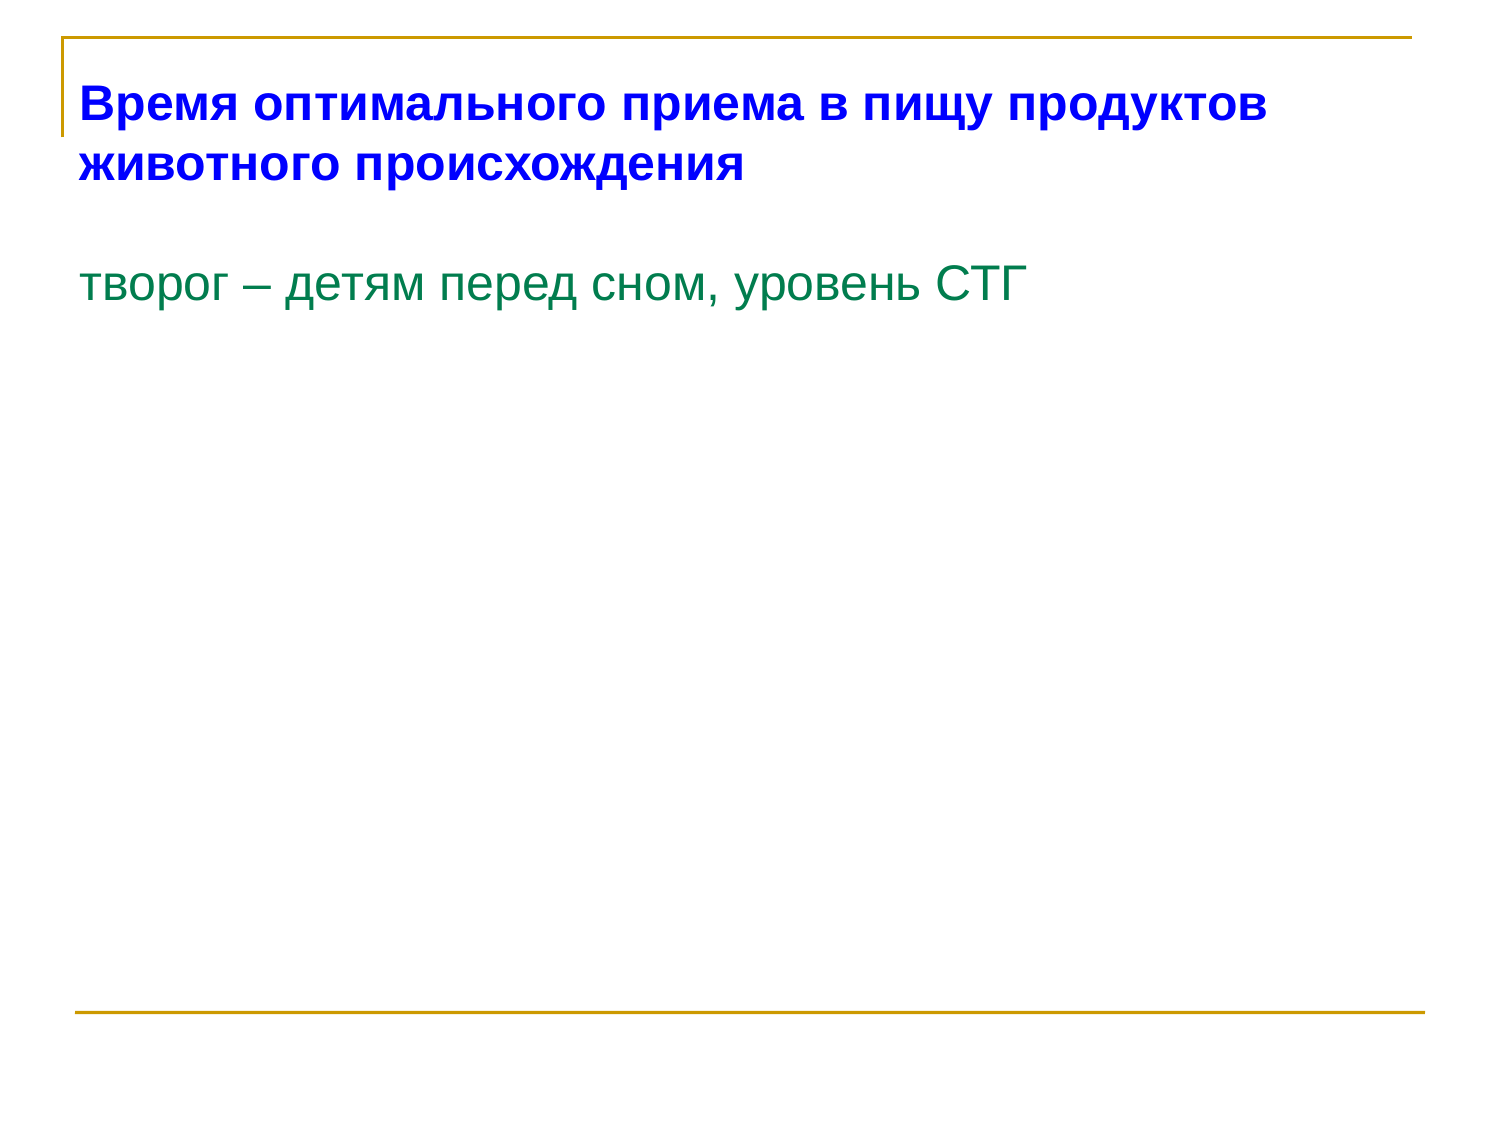

Время оптимального приема в пищу продуктов животного происхождения

творог – детям перед сном, уровень СТГ